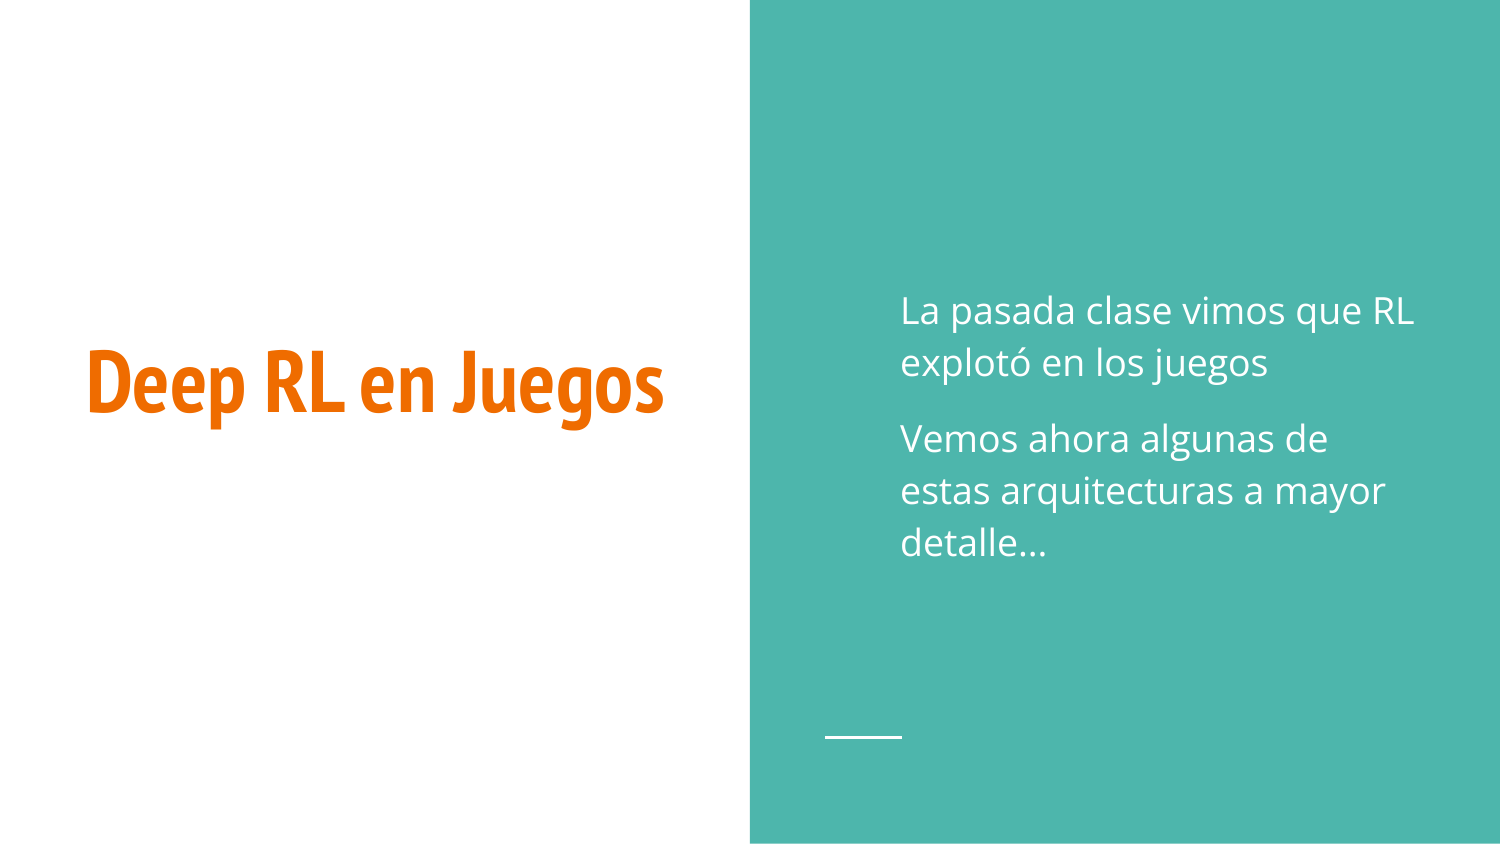

La pasada clase vimos que RL explotó en los juegos
Vemos ahora algunas de estas arquitecturas a mayor detalle...
# Deep RL en Juegos